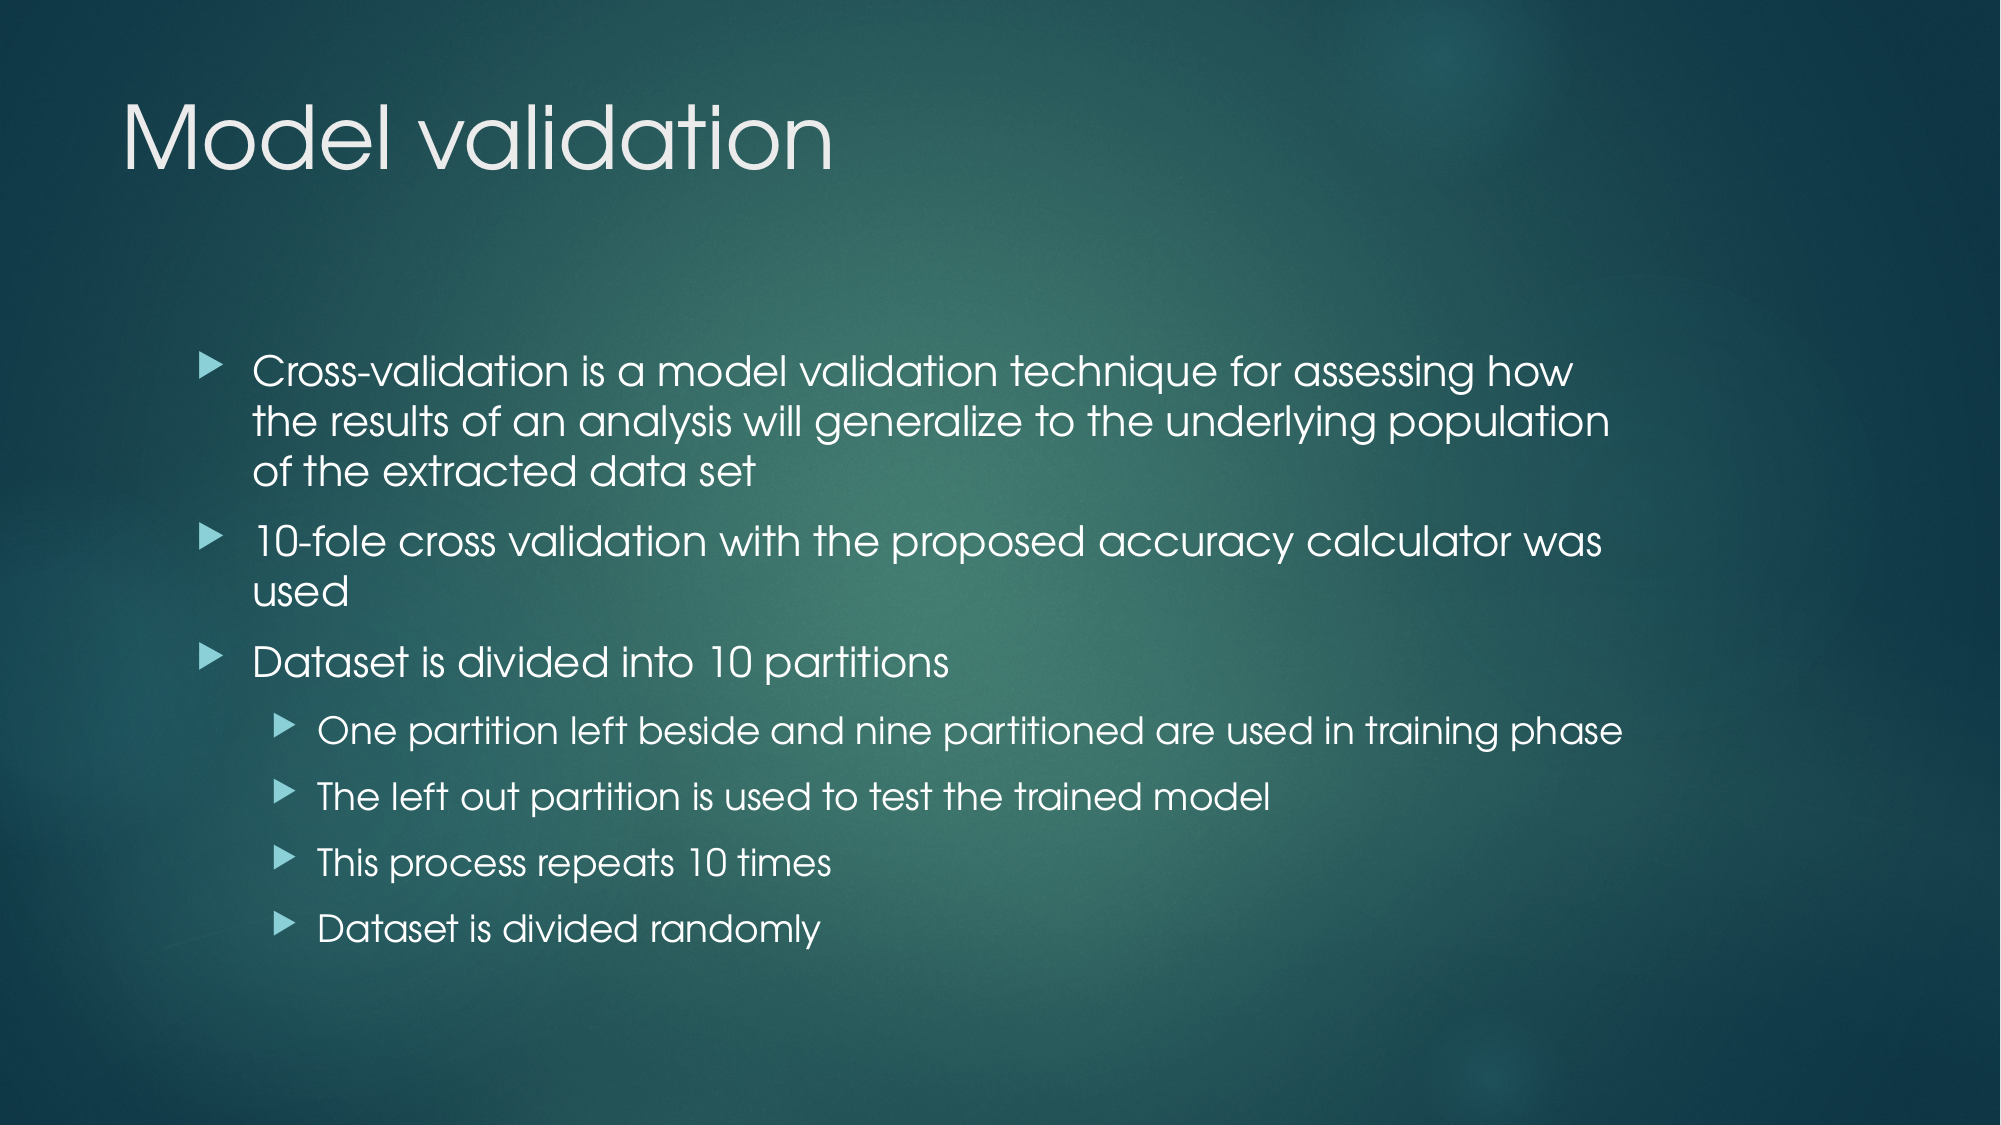

# Model validation
Cross-validation is a model validation technique for assessing how the results of an analysis will generalize to the underlying population of the extracted data set
10-fole cross validation with the proposed accuracy calculator was used
Dataset is divided into 10 partitions
One partition left beside and nine partitioned are used in training phase
The left out partition is used to test the trained model
This process repeats 10 times
Dataset is divided randomly